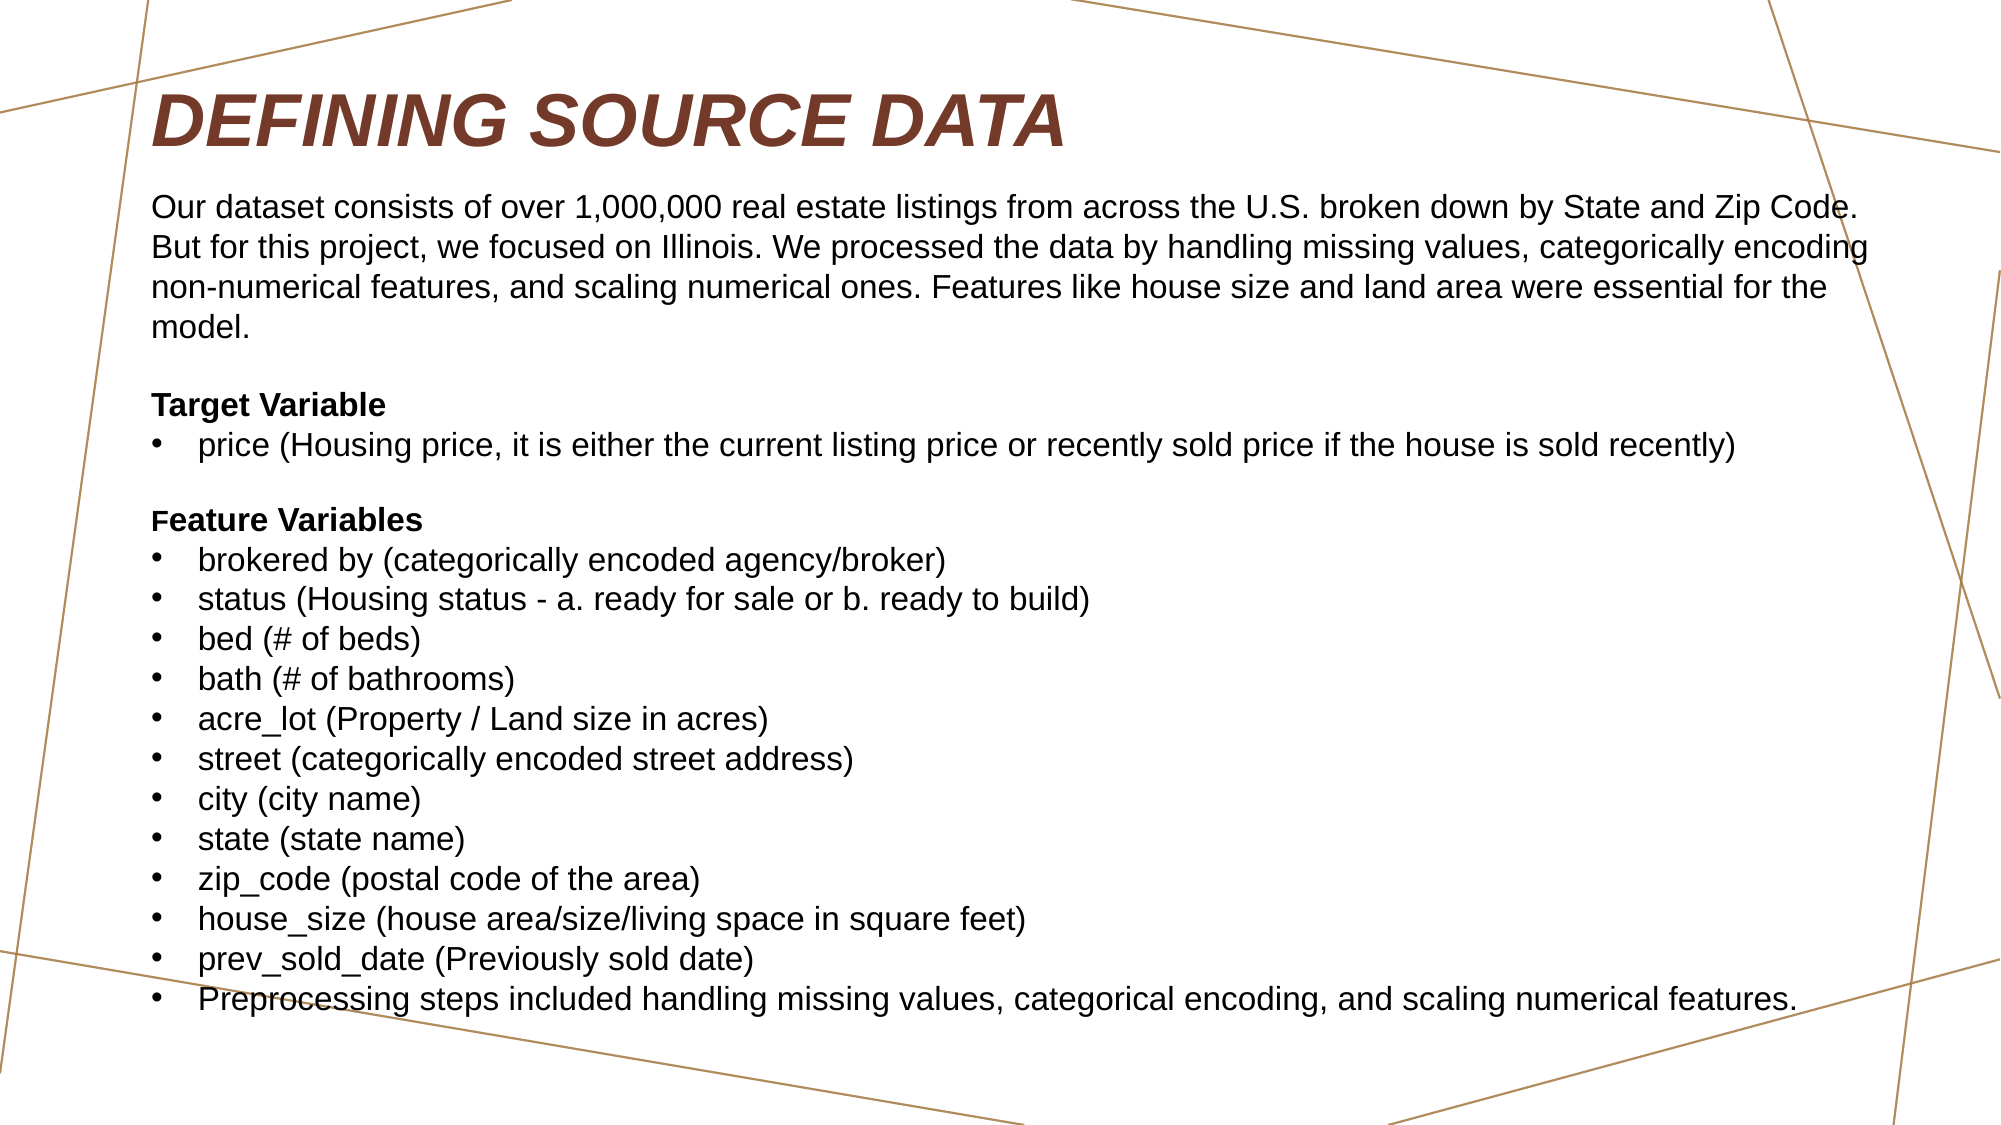

# Defining SOURCE data
Our dataset consists of over 1,000,000 real estate listings from across the U.S. broken down by State and Zip Code. But for this project, we focused on Illinois. We processed the data by handling missing values, categorically encoding non-numerical features, and scaling numerical ones. Features like house size and land area were essential for the model.

Target Variable
price (Housing price, it is either the current listing price or recently sold price if the house is sold recently)

Feature Variables
brokered by (categorically encoded agency/broker)
status (Housing status - a. ready for sale or b. ready to build)
bed (# of beds)
bath (# of bathrooms)
acre_lot (Property / Land size in acres)
street (categorically encoded street address)
city (city name)
state (state name)
zip_code (postal code of the area)
house_size (house area/size/living space in square feet)
prev_sold_date (Previously sold date)
Preprocessing steps included handling missing values, categorical encoding, and scaling numerical features.